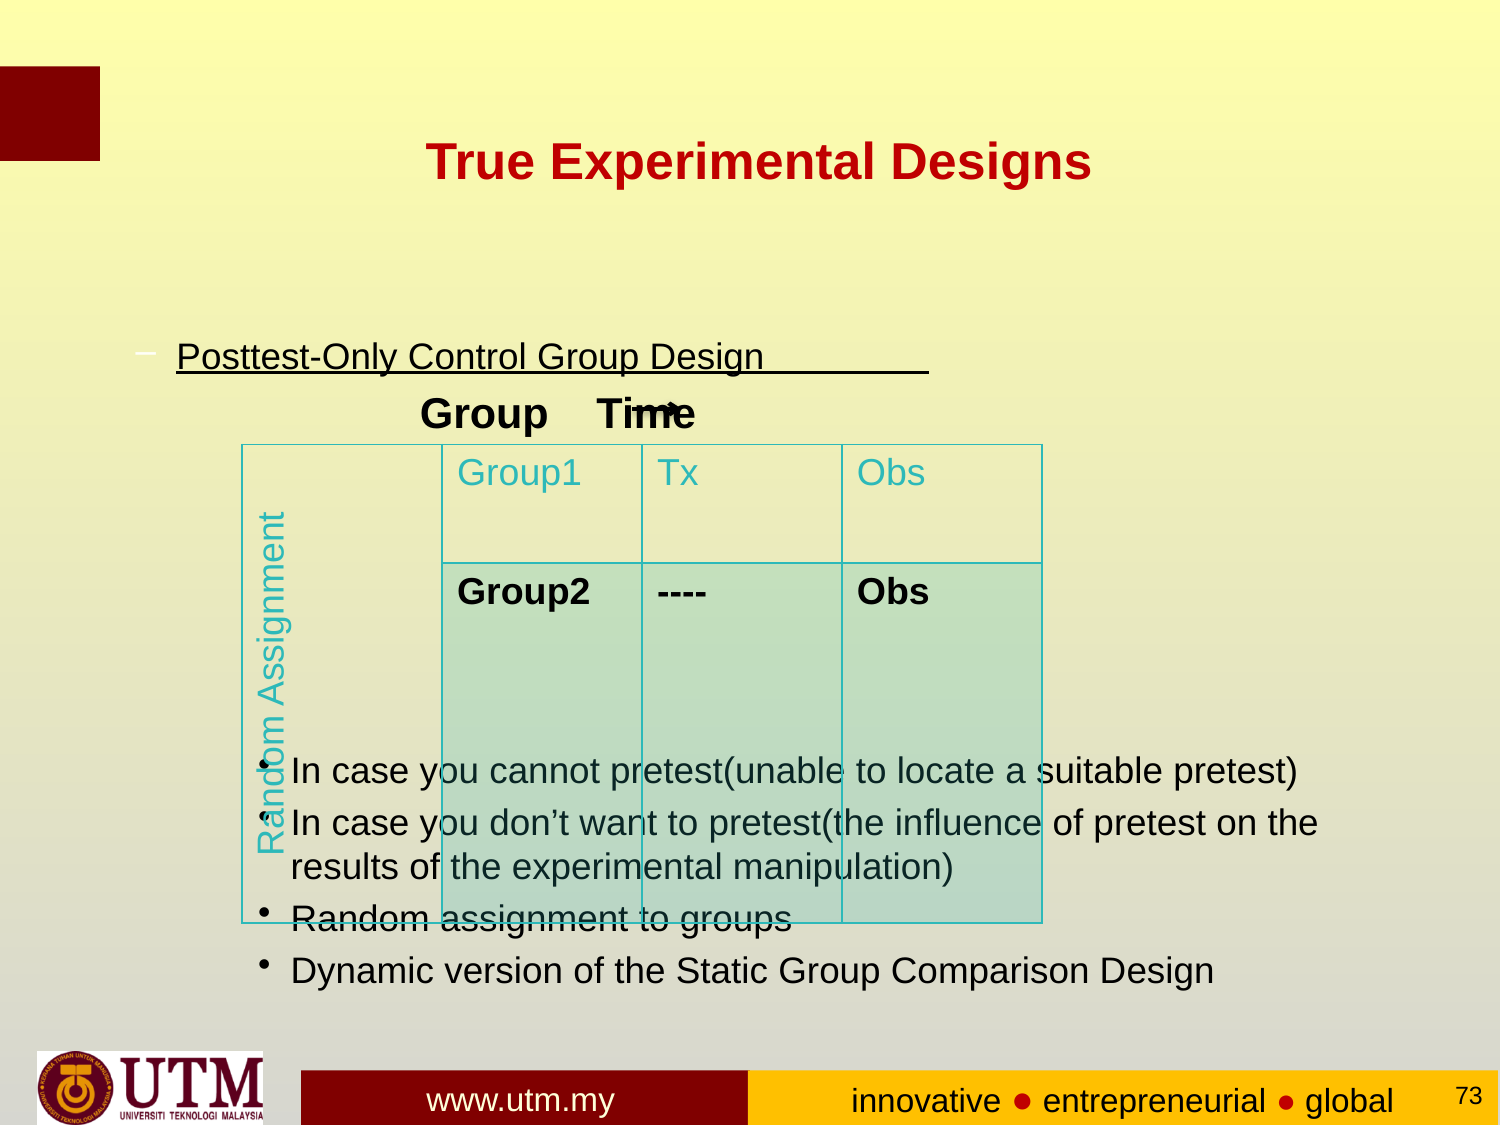

# True Experimental Designs
Posttest-Only Control Group Design
                       Group    Time

In case you cannot pretest(unable to locate a suitable pretest)
In case you don’t want to pretest(the influence of pretest on the results of the experimental manipulation)
Random assignment to groups
Dynamic version of the Static Group Comparison Design

| Random Assignment | Group1 | Tx | Obs |
| --- | --- | --- | --- |
|  | Group2 | ---- | Obs |